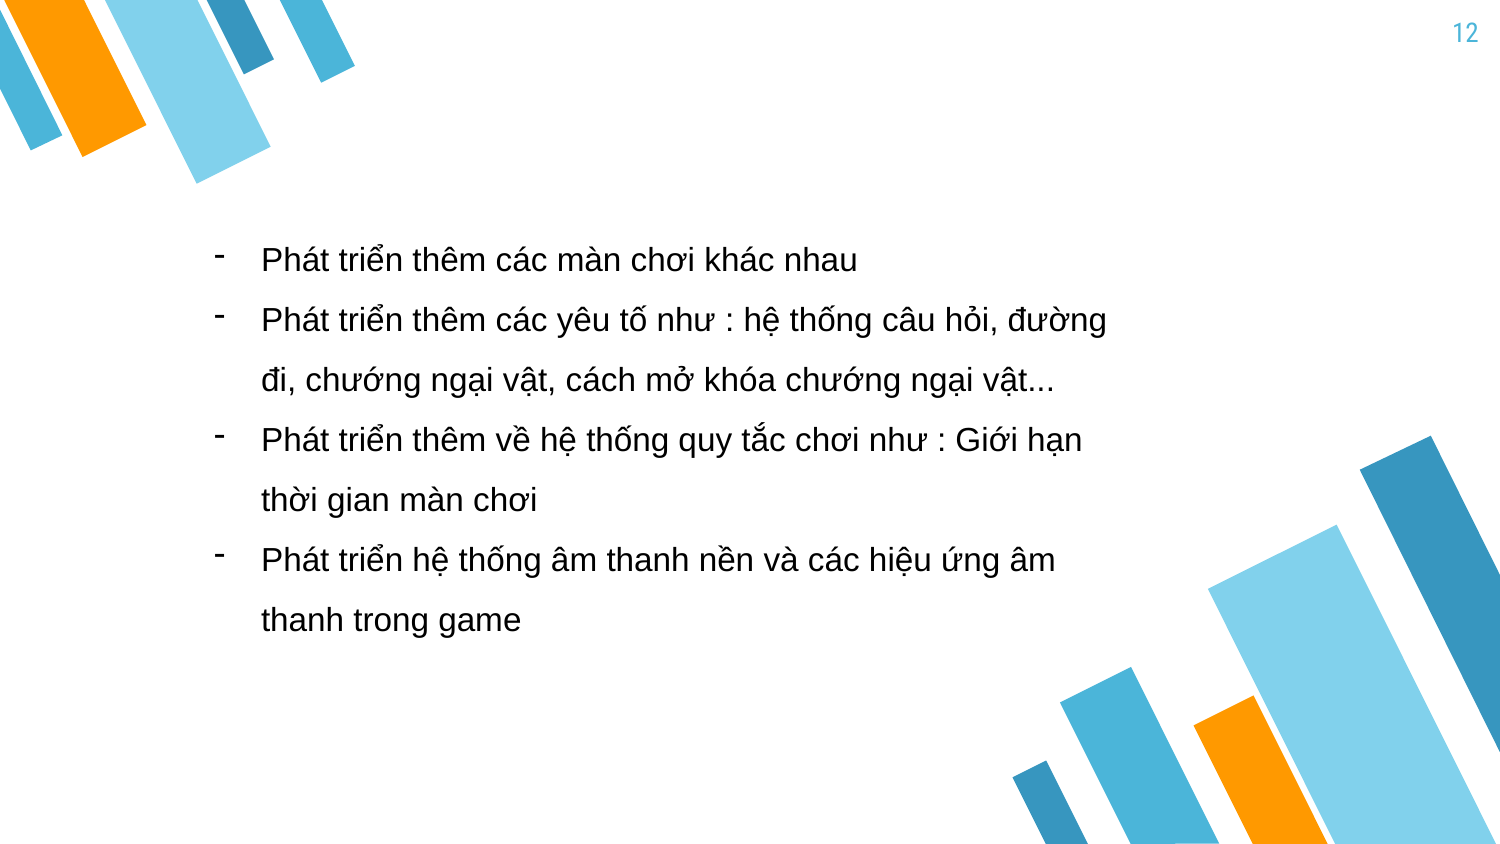

12
Phát triển thêm các màn chơi khác nhau
Phát triển thêm các yêu tố như : hệ thống câu hỏi, đường đi, chướng ngại vật, cách mở khóa chướng ngại vật...
Phát triển thêm về hệ thống quy tắc chơi như : Giới hạn thời gian màn chơi
Phát triển hệ thống âm thanh nền và các hiệu ứng âm thanh trong game